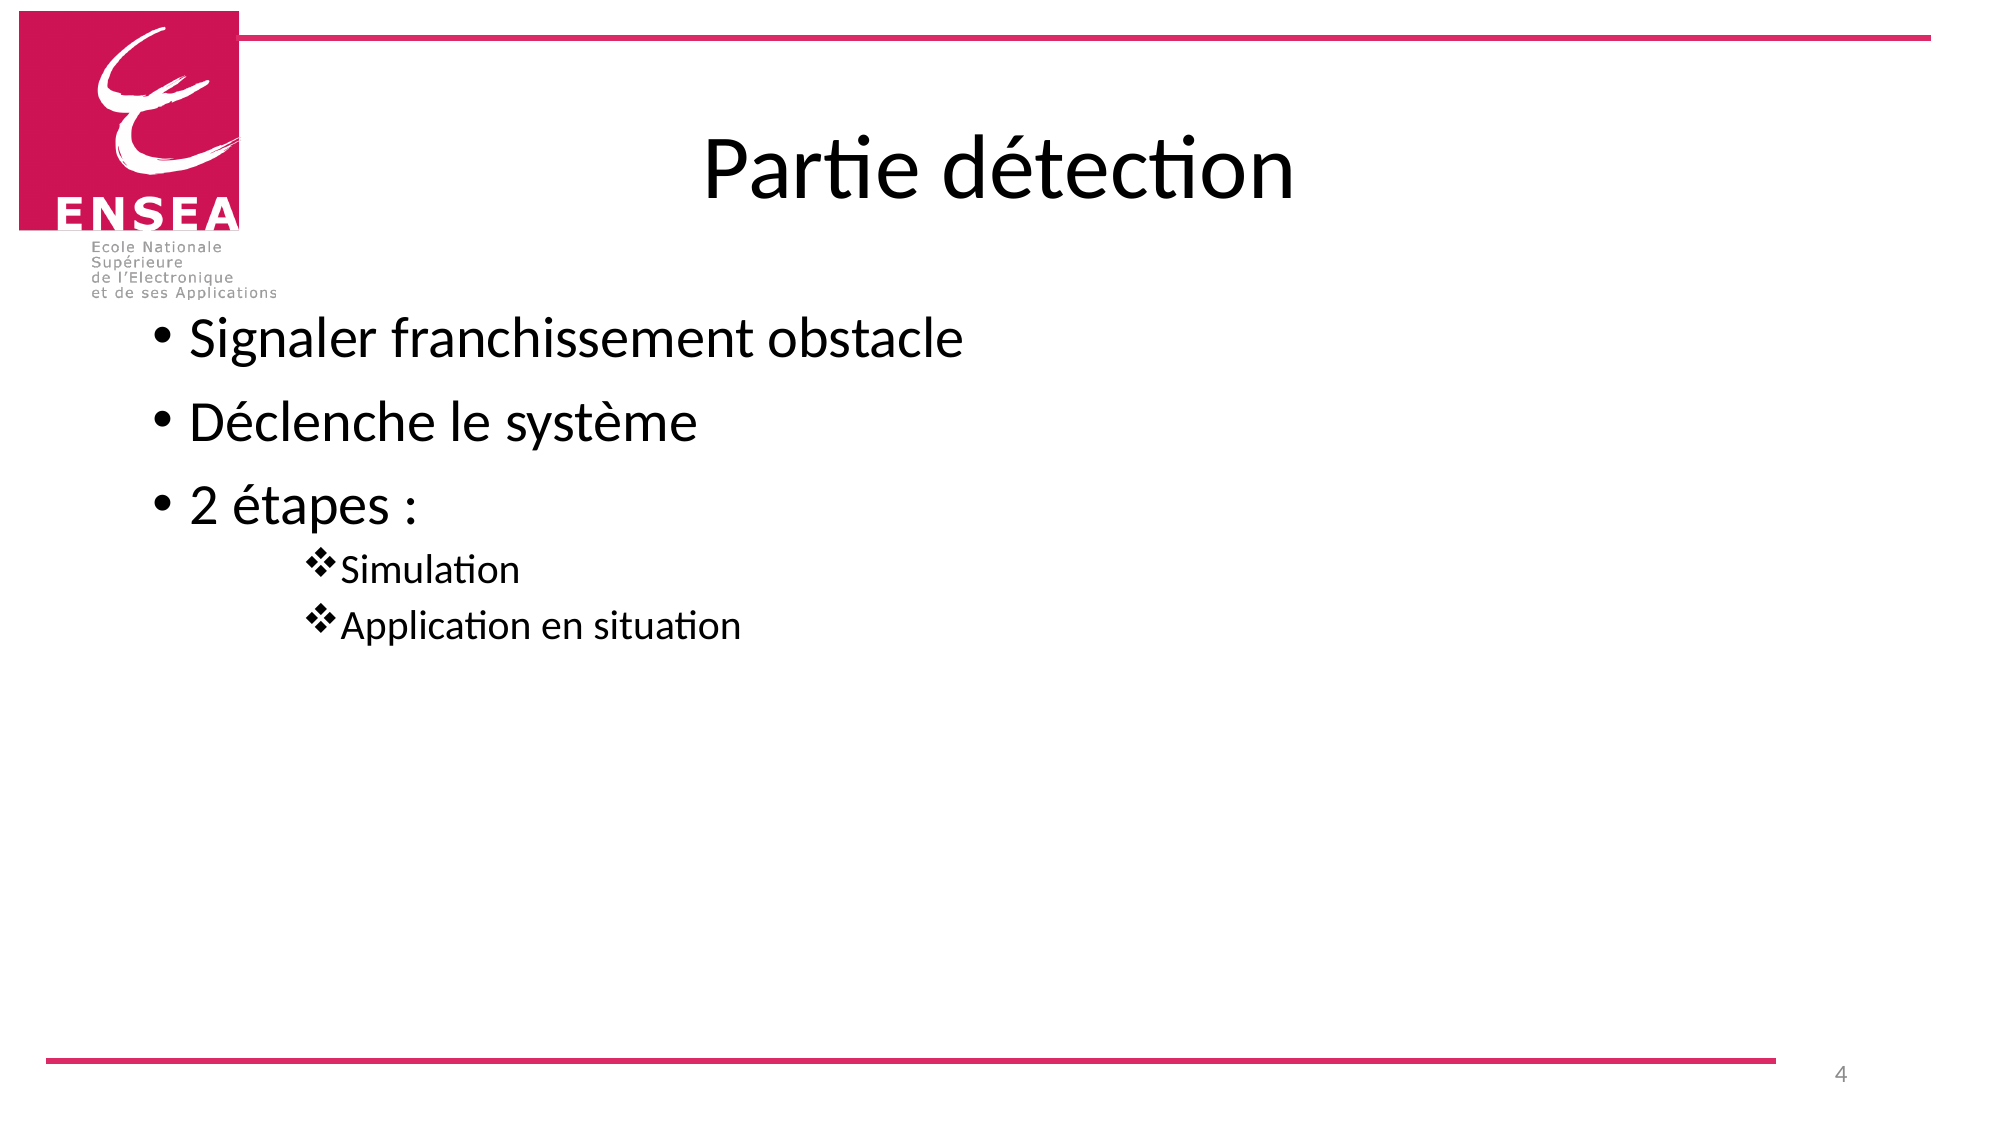

# Partie détection
Signaler franchissement obstacle
Déclenche le système
2 étapes :
Simulation
Application en situation

4